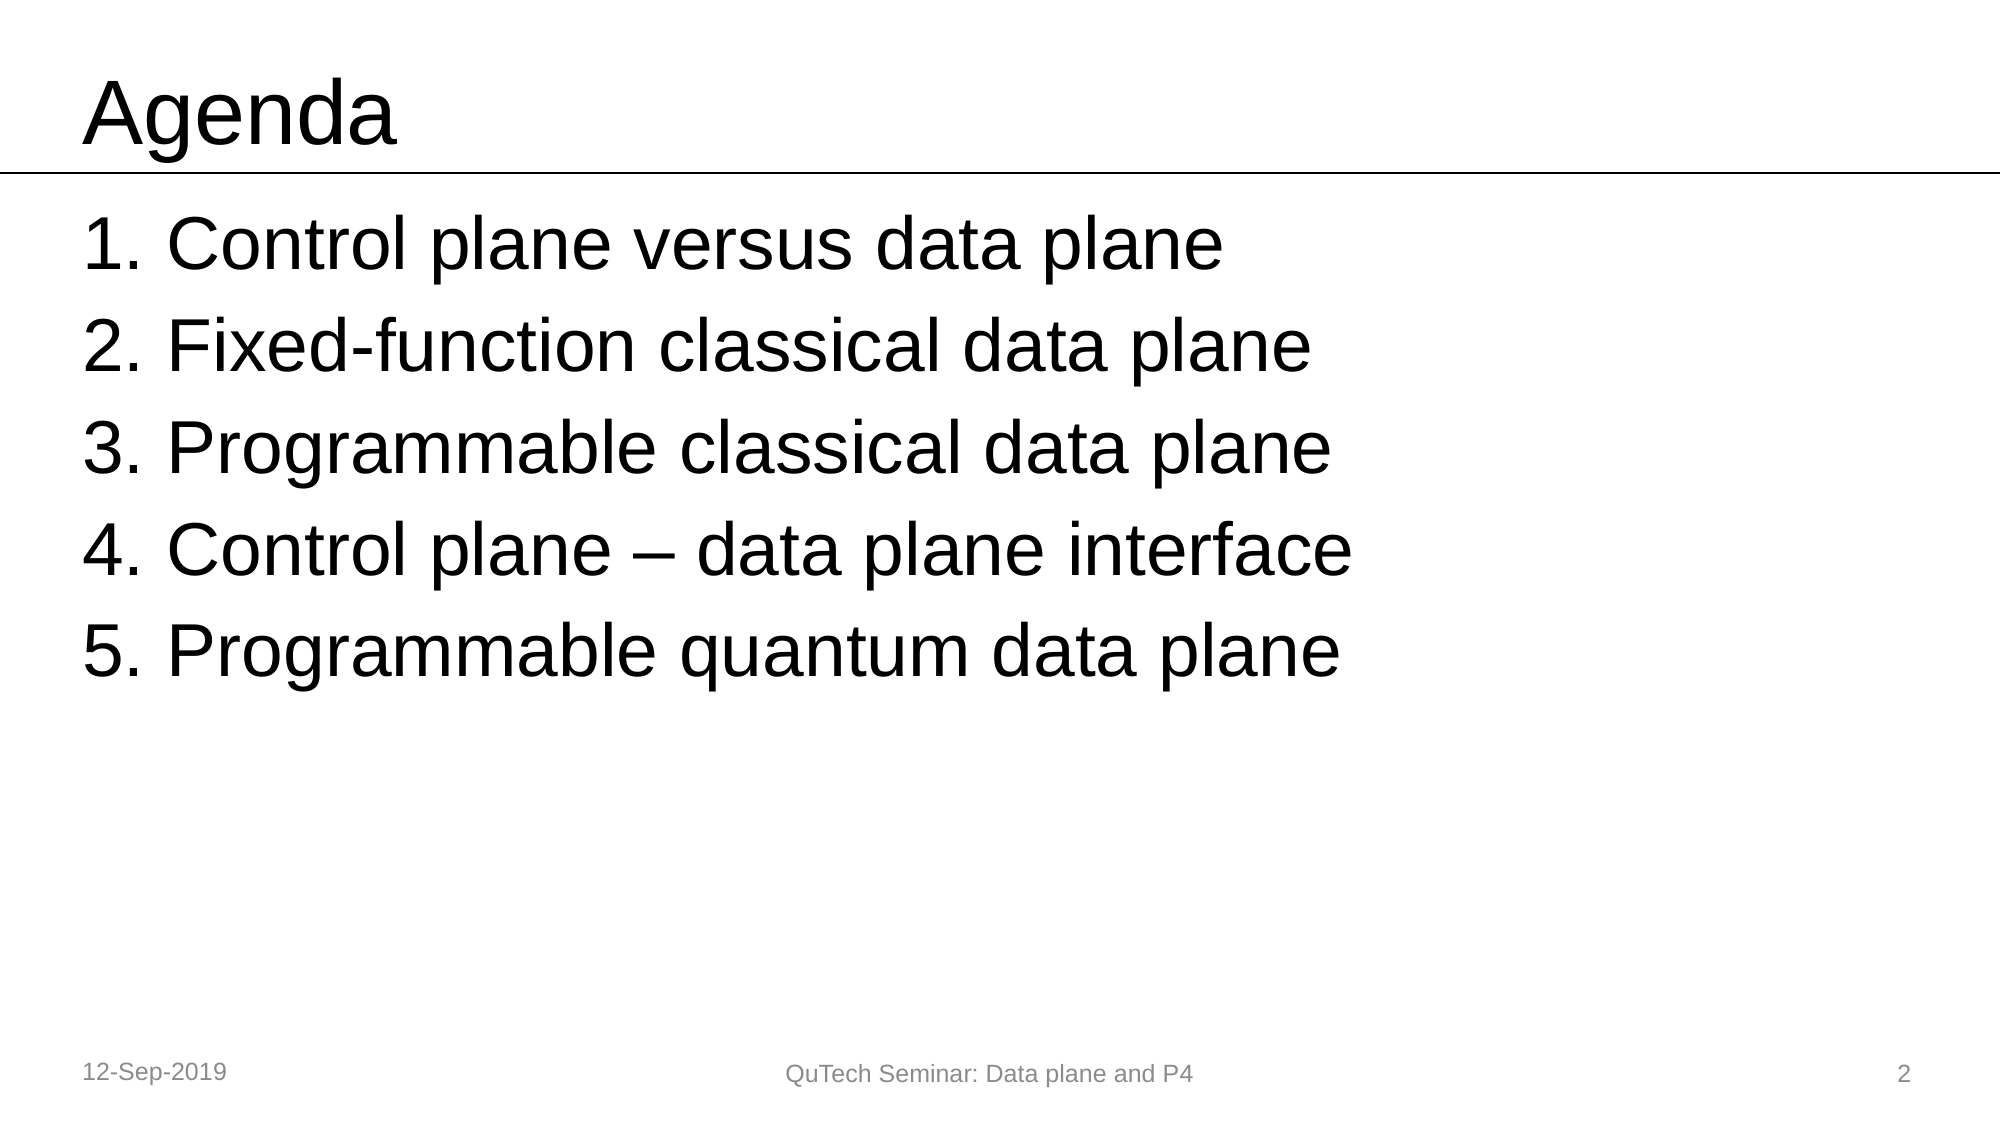

# Agenda
Control plane versus data plane
Fixed-function classical data plane
Programmable classical data plane
Control plane – data plane interface
Programmable quantum data plane
12-Sep-2019
QuTech Seminar: Data plane and P4
2